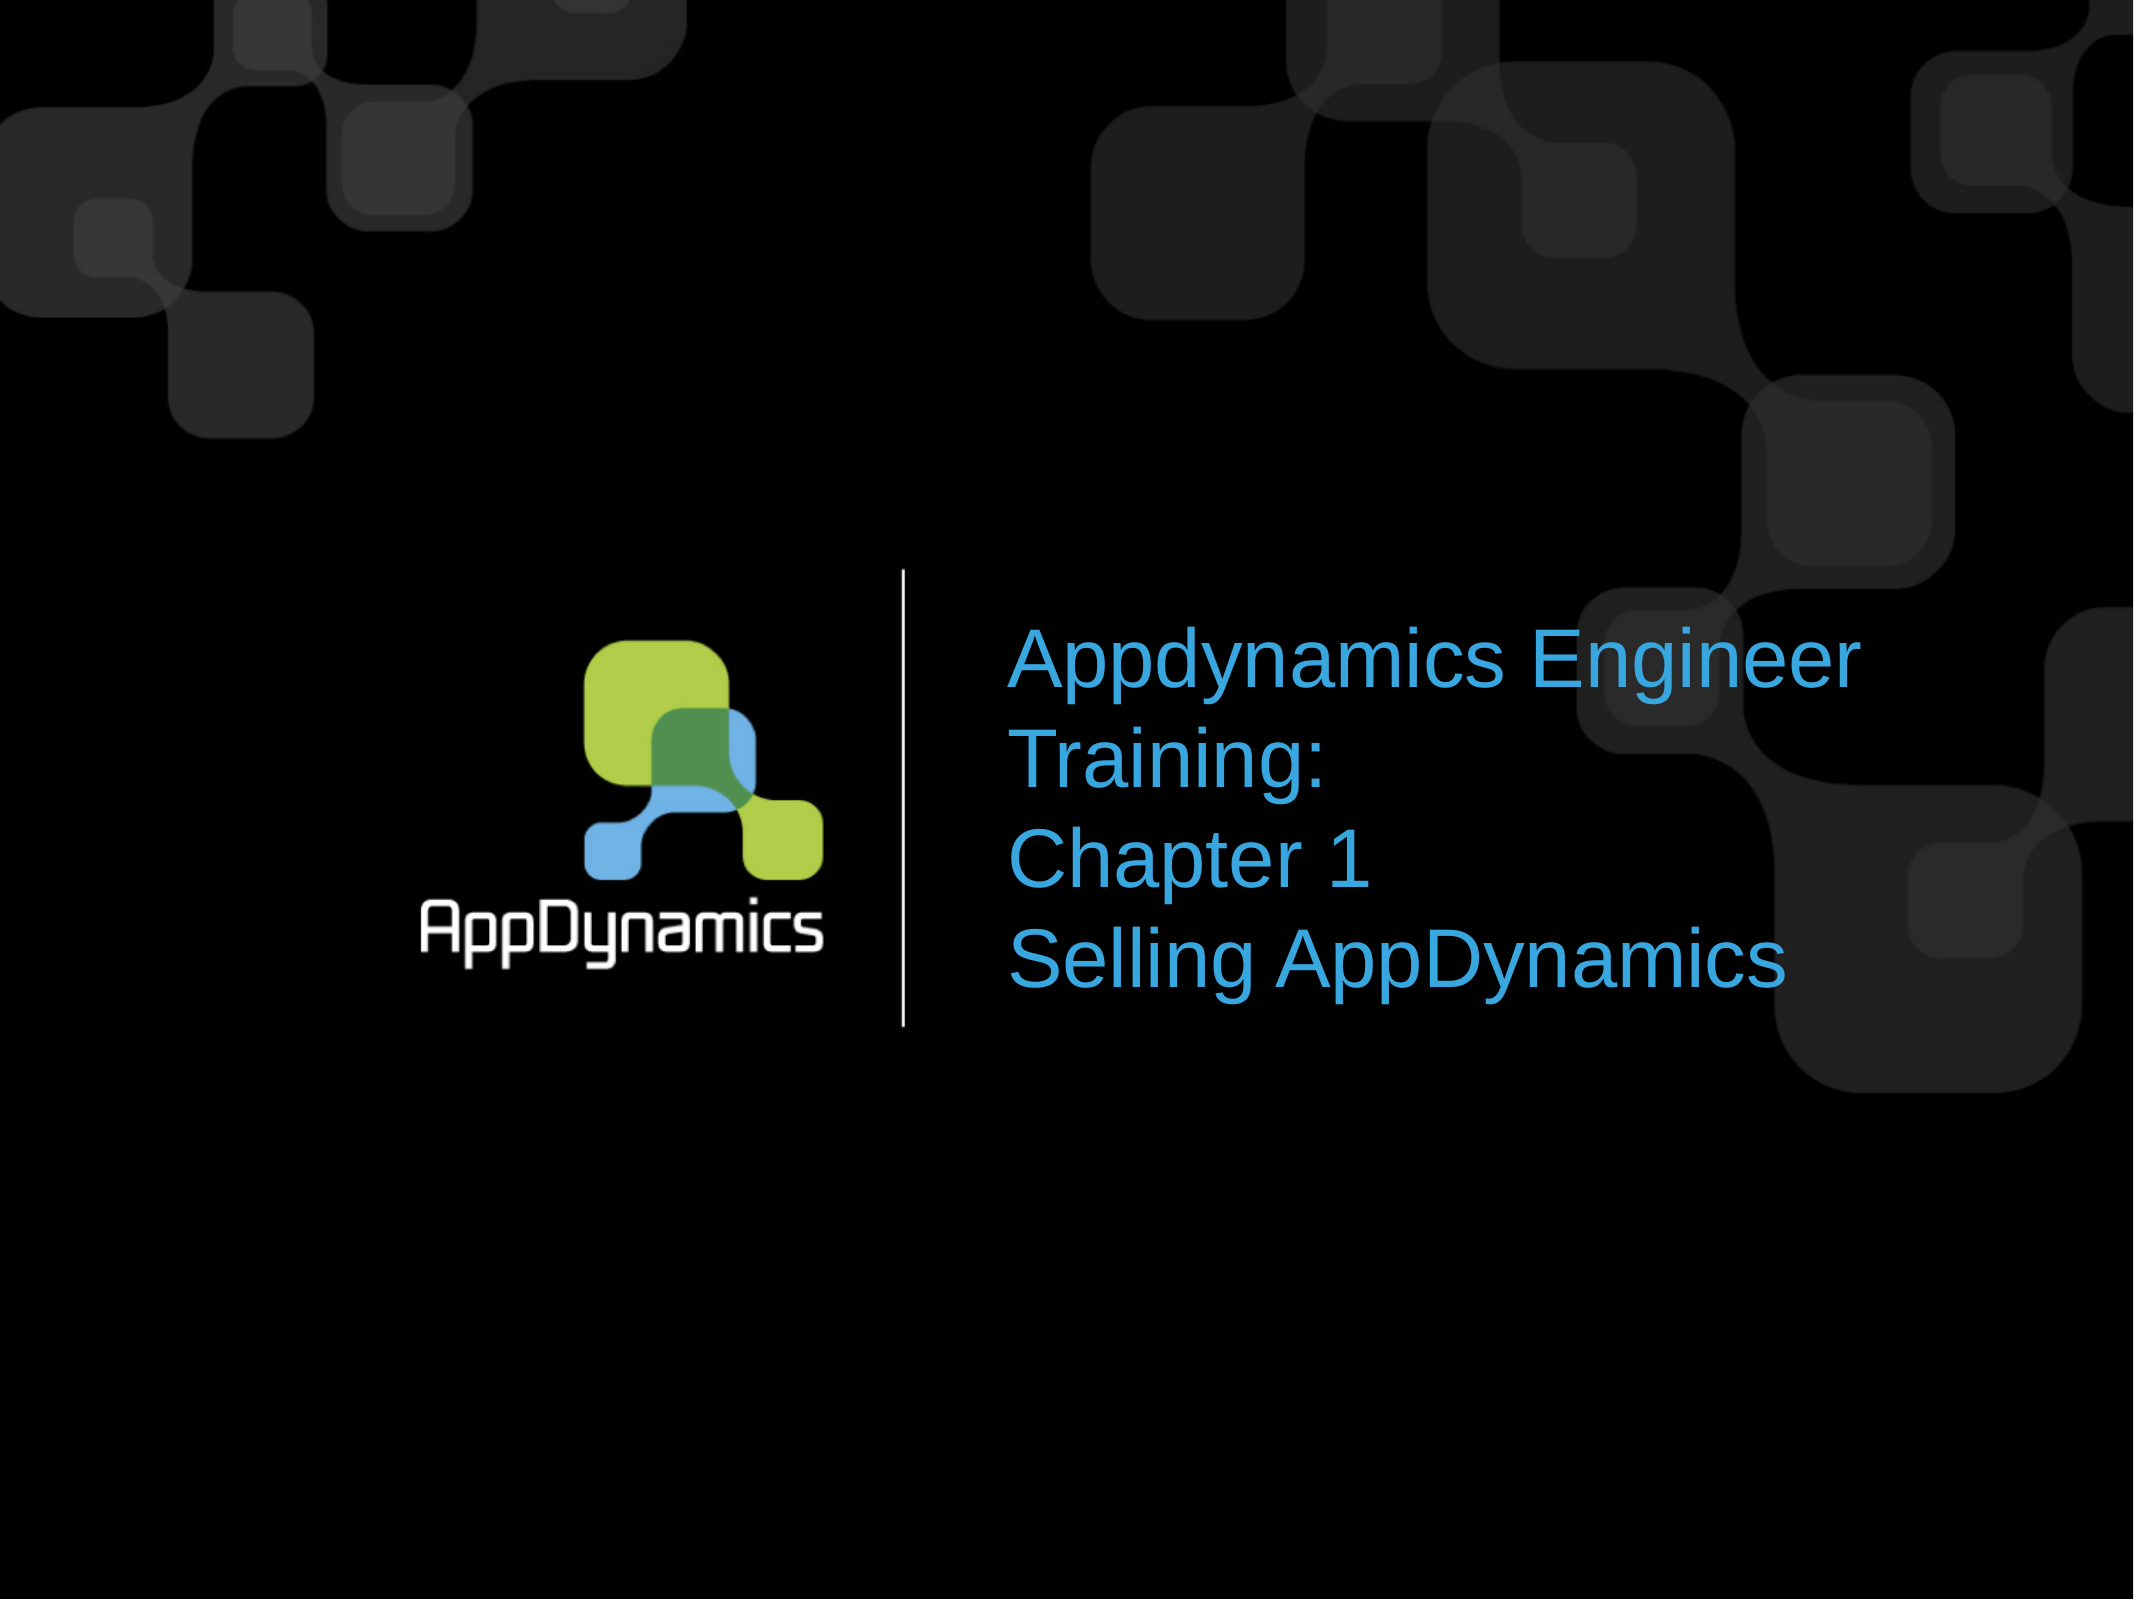

# Appdynamics Engineer Training: Chapter 1 Selling AppDynamics